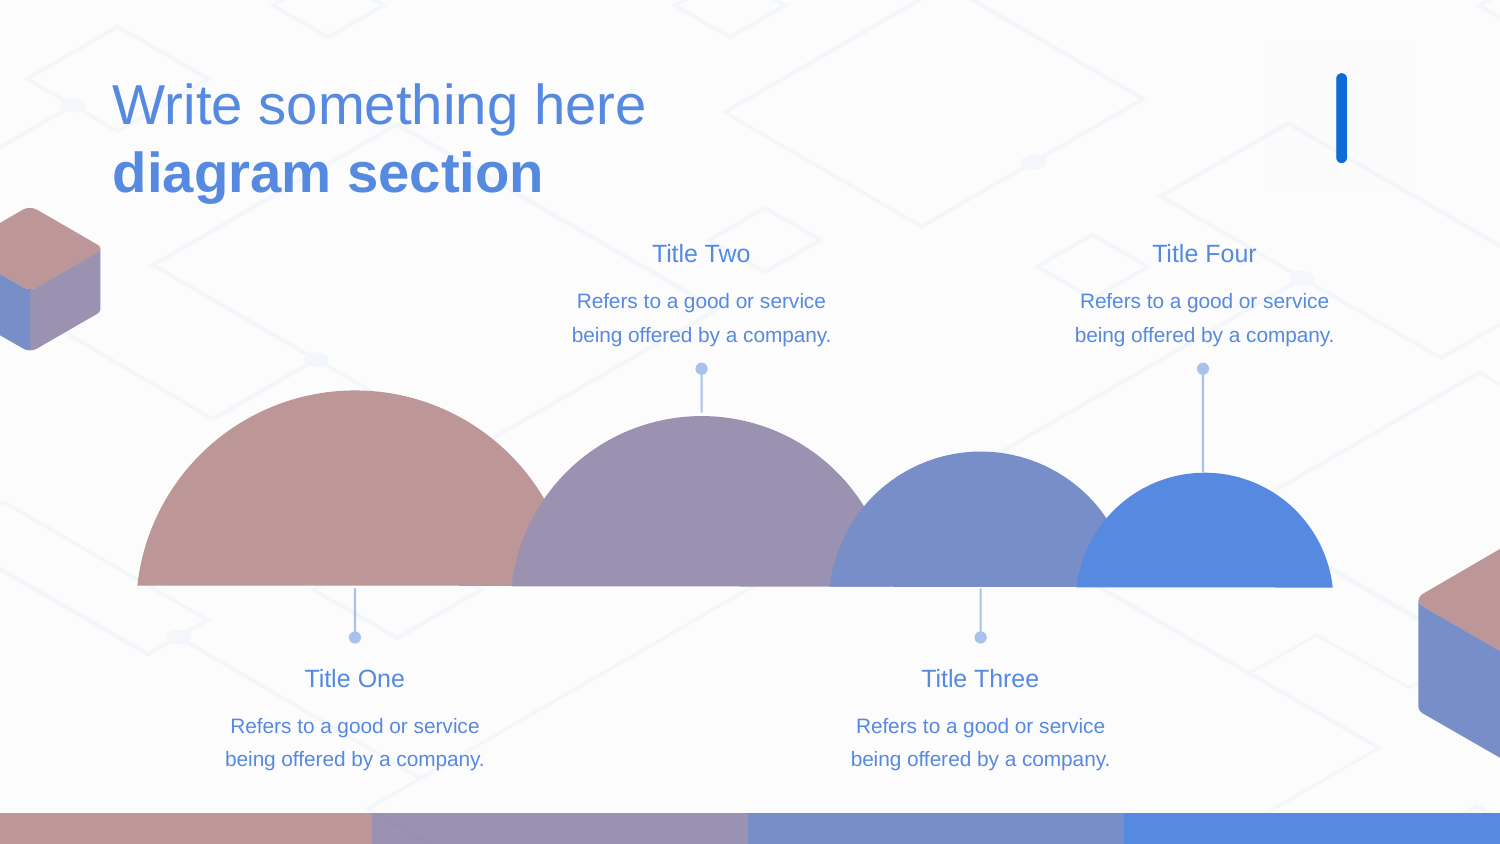

Write something here diagram section

Title Two
Title Four
Refers to a good or service being offered by a company.
Refers to a good or service being offered by a company.

Title One
Title Three
Refers to a good or service being offered by a company.
Refers to a good or service being offered by a company.